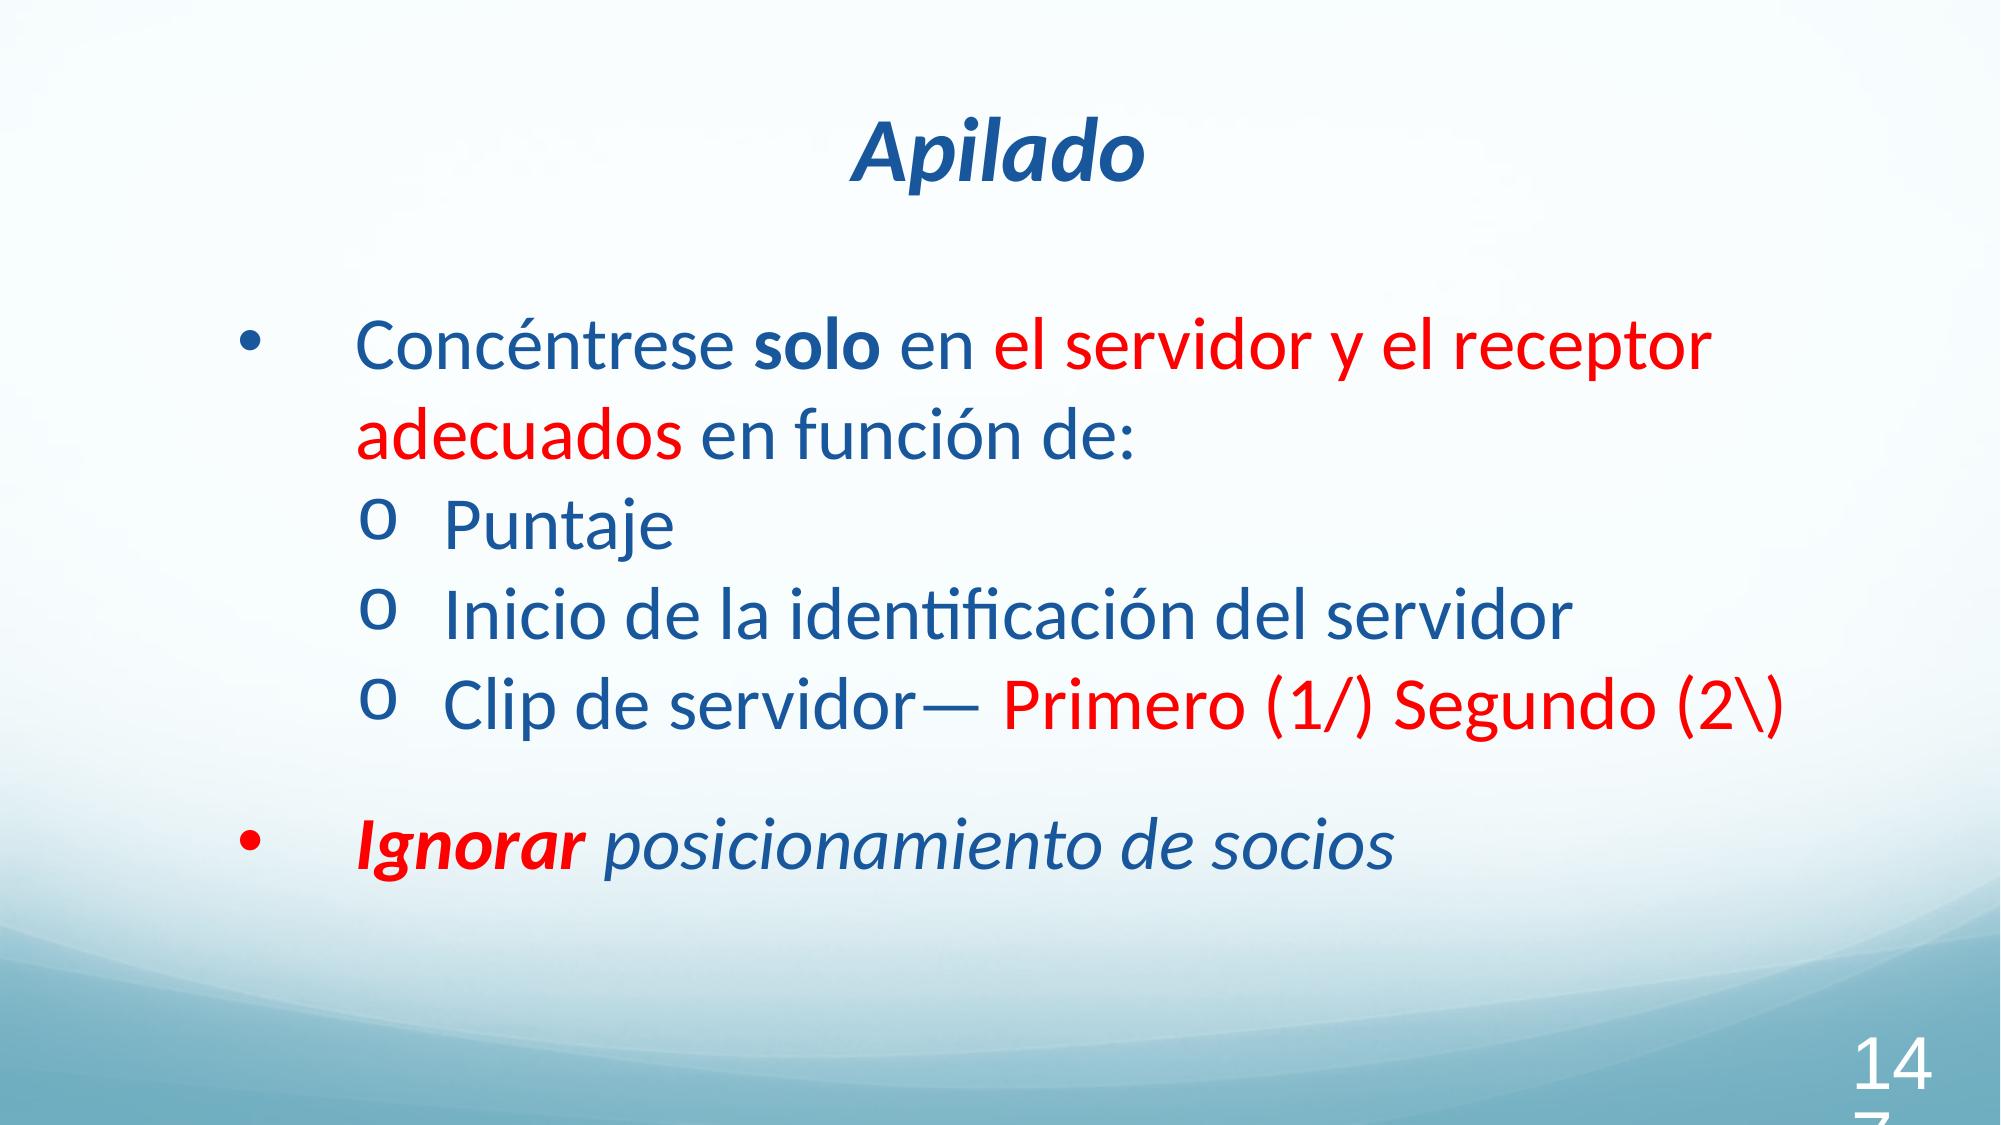

Apilado

Concéntrese solo en el servidor y el receptor adecuados en función de:
Puntaje
Inicio de la identificación del servidor
Clip de servidor— Primero (1/) Segundo (2\)

Ignorar posicionamiento de socios
147